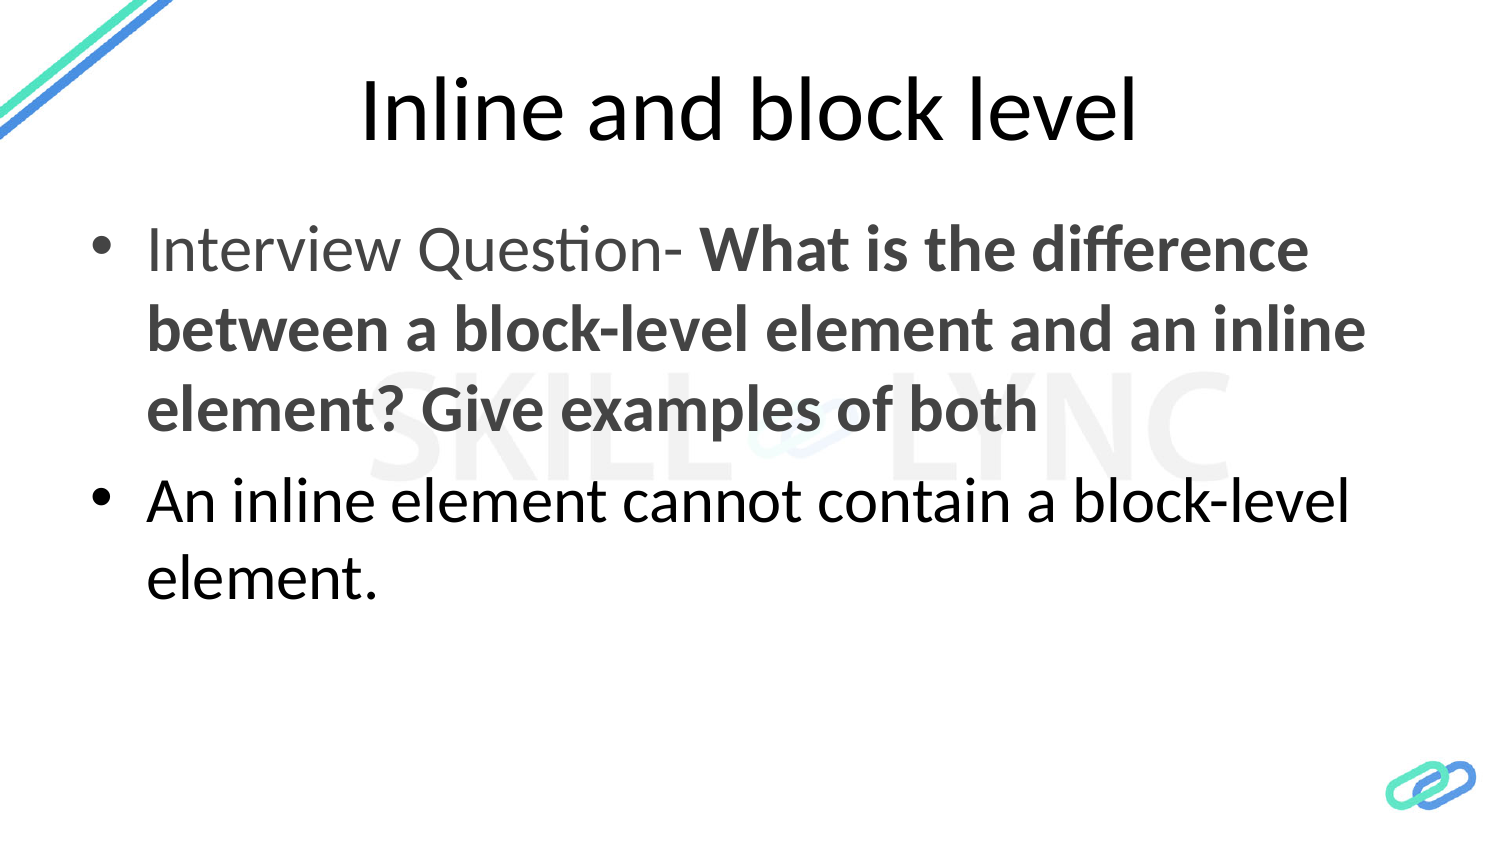

# Inline and block level
Interview Question- What is the difference between a block-level element and an inline element? Give examples of both
An inline element cannot contain a block-level element.